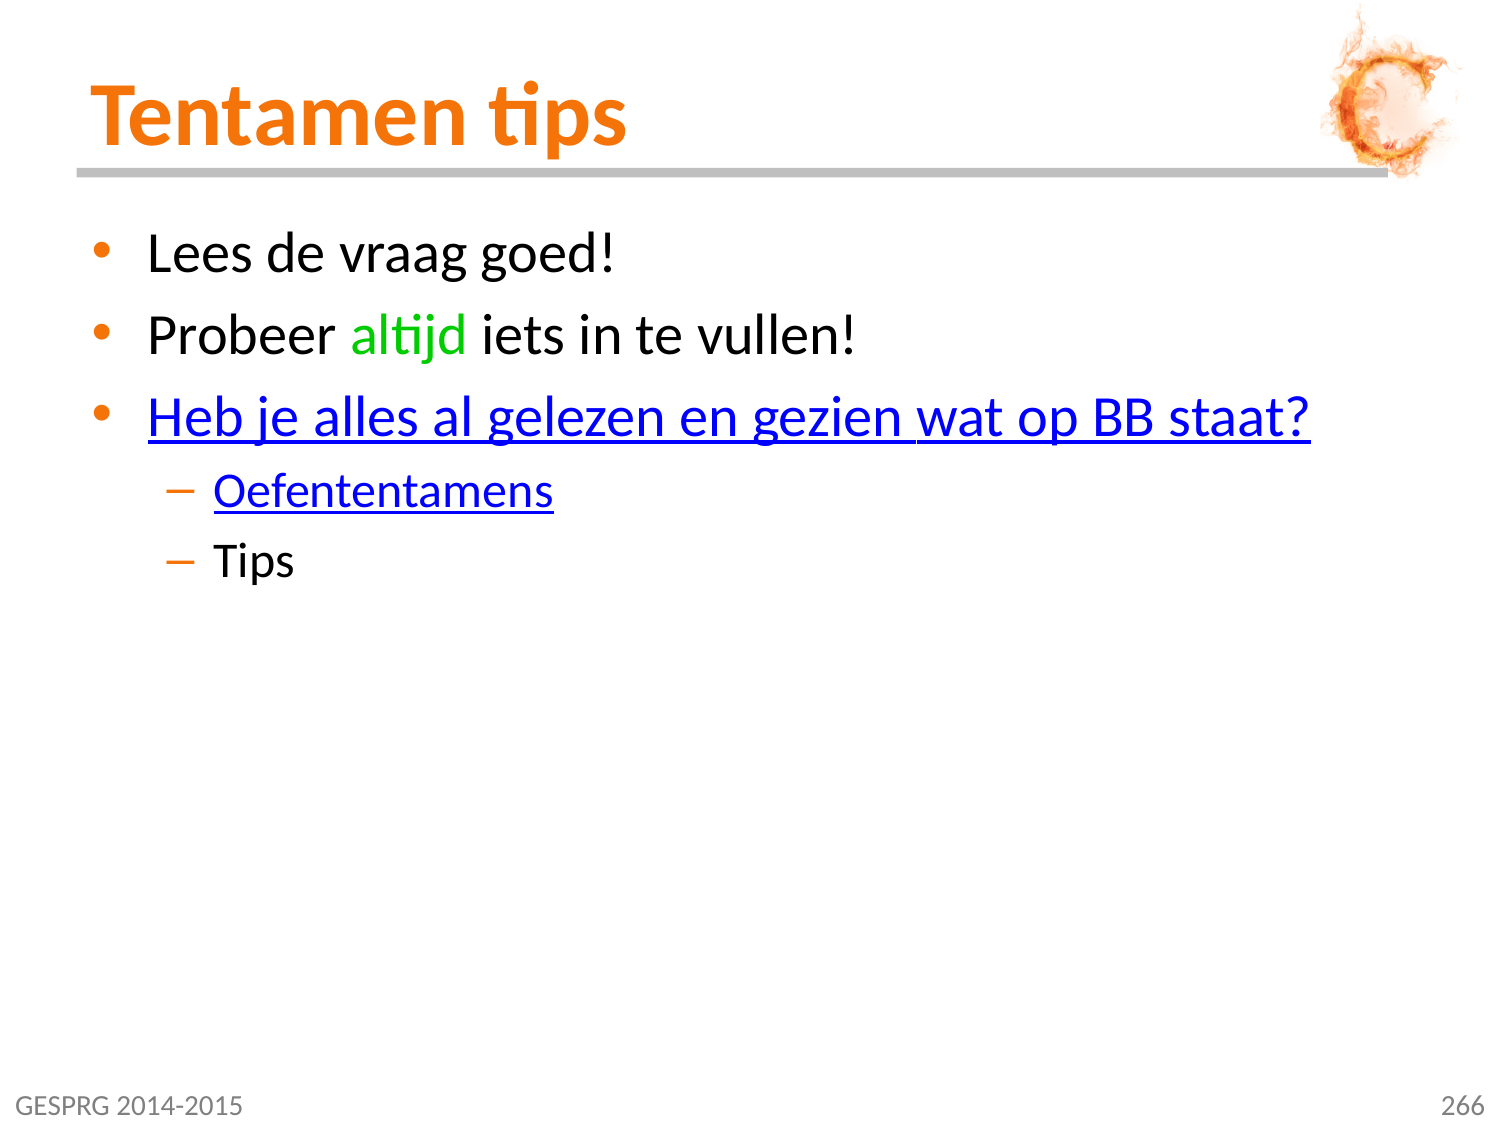

# Tentamen tips
Lees de vraag goed!
Probeer altijd iets in te vullen!
Heb je alles al gelezen en gezien wat op BB staat?
Oefententamens
Tips

GESPRG 2014-2015
266